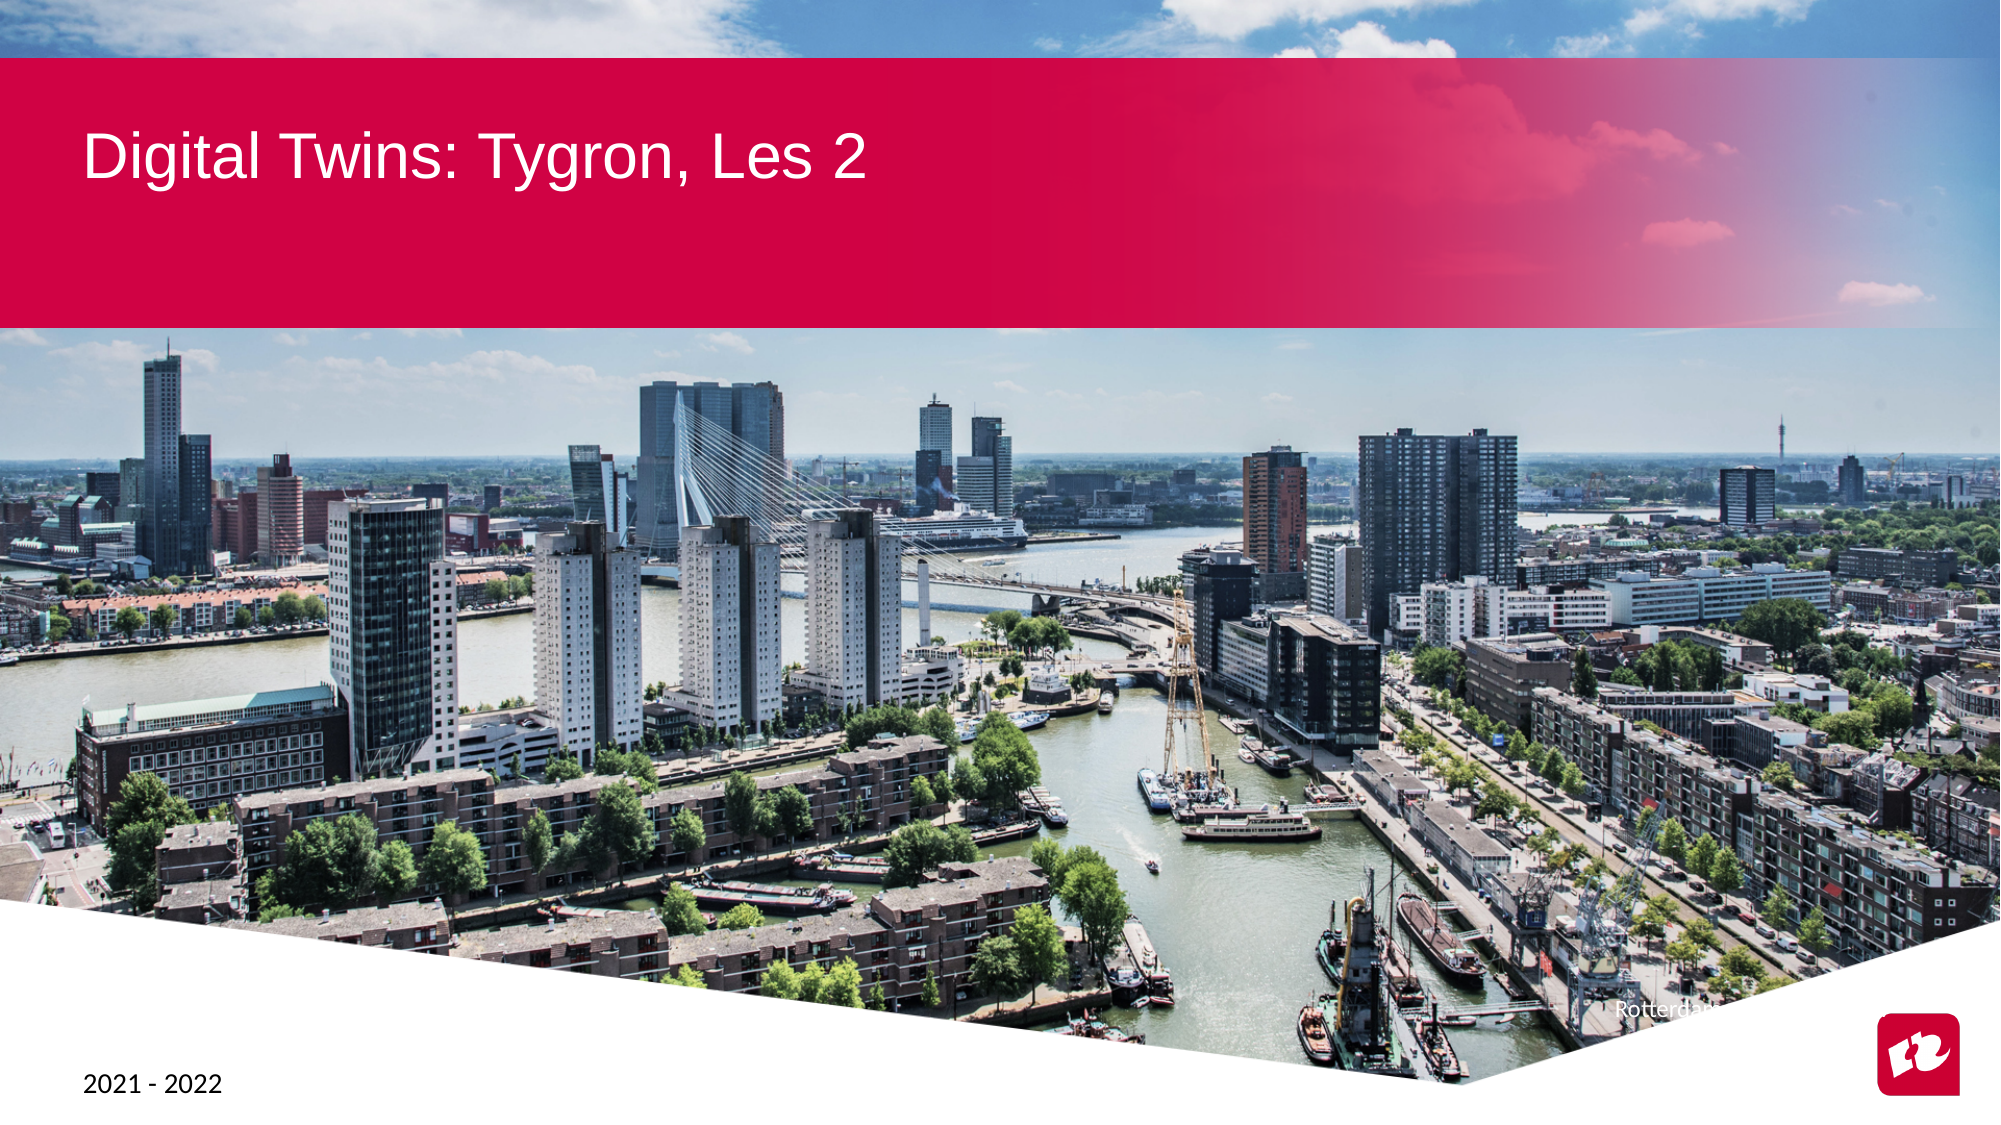

# Digital Twins: Tygron, Les 2
Rotterdam, 00 januari 2007
2021 - 2022